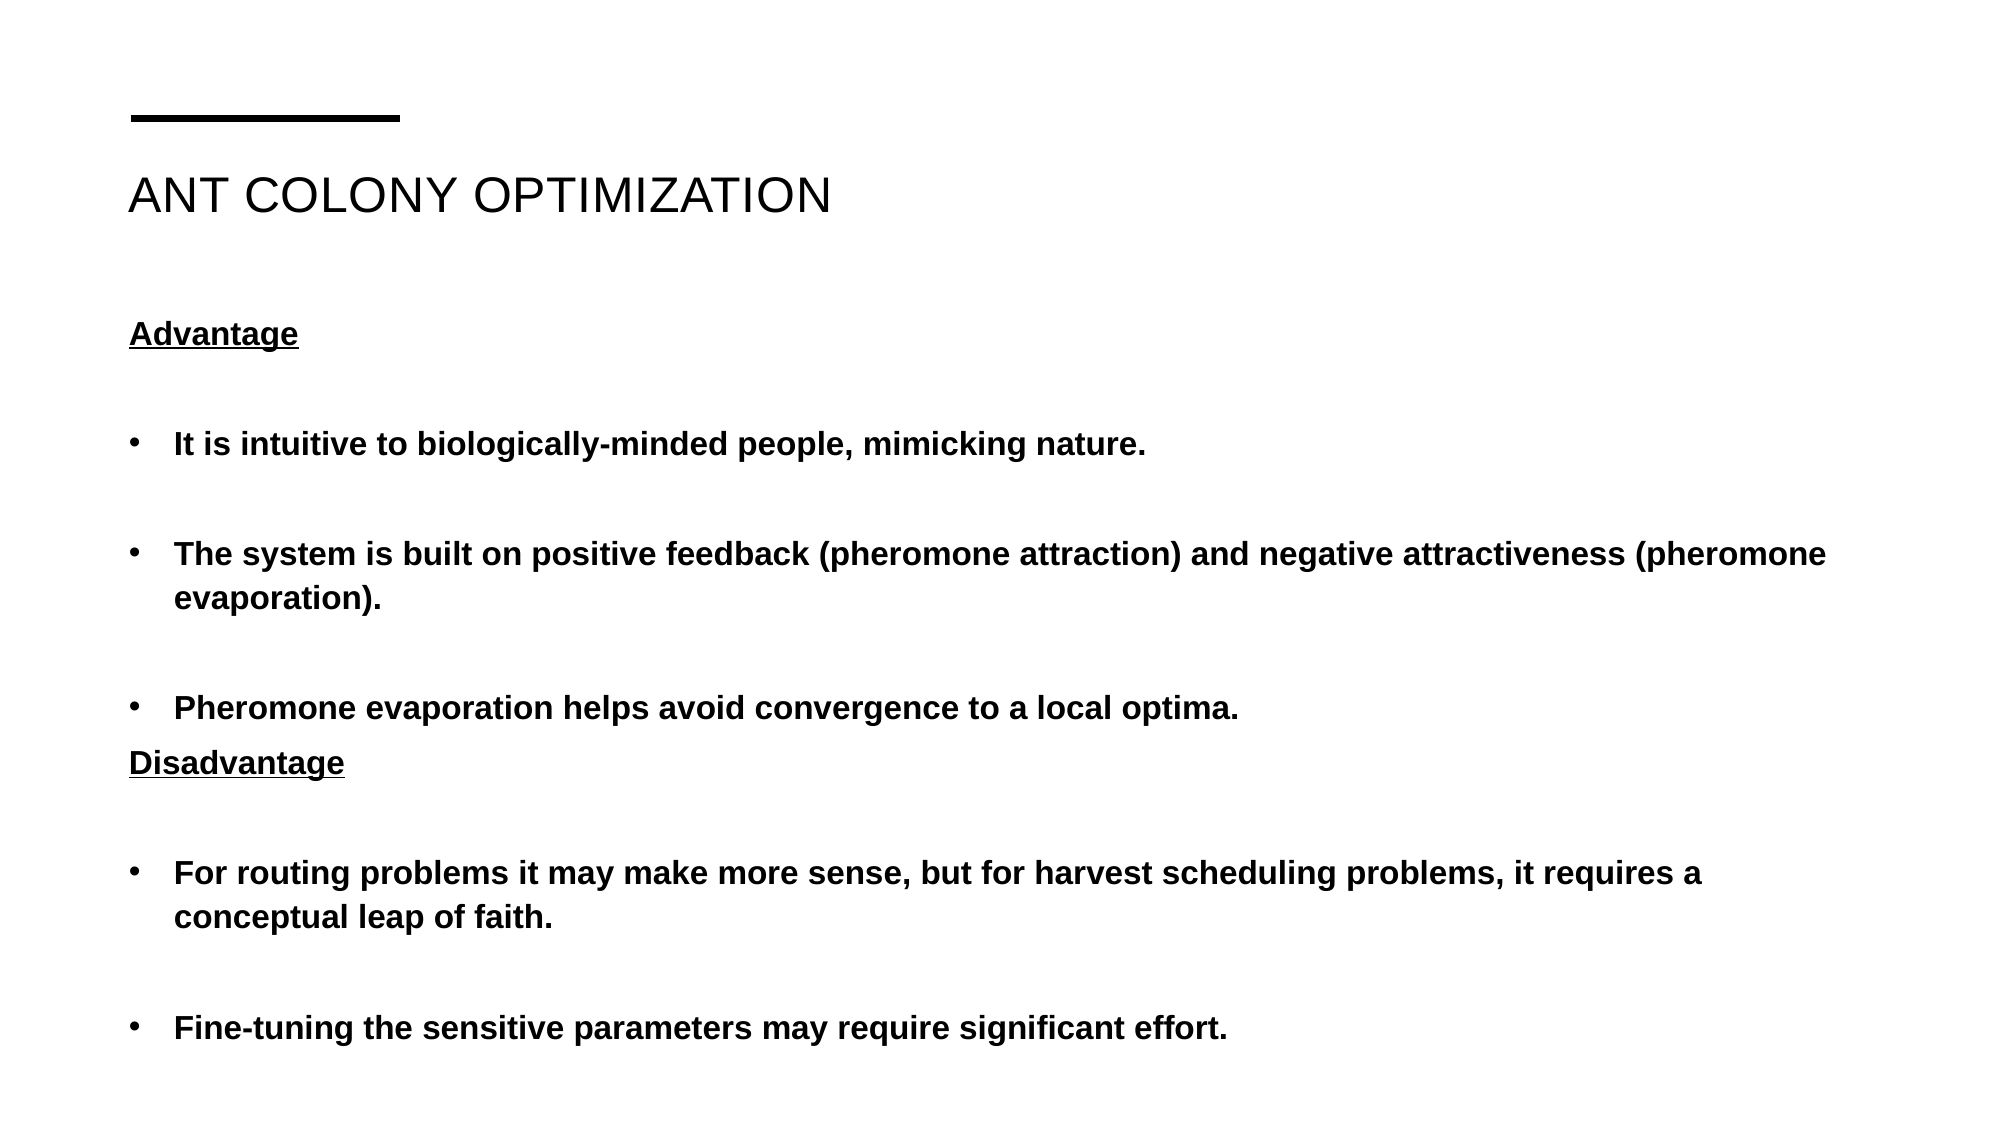

Ant Colony Optimization
Advantage

It is intuitive to biologically-minded people, mimicking nature.

The system is built on positive feedback (pheromone attraction) and negative attractiveness (pheromone evaporation).

Pheromone evaporation helps avoid convergence to a local optima.
Disadvantage

For routing problems it may make more sense, but for harvest scheduling problems, it requires a conceptual leap of faith.

Fine-tuning the sensitive parameters may require significant effort.